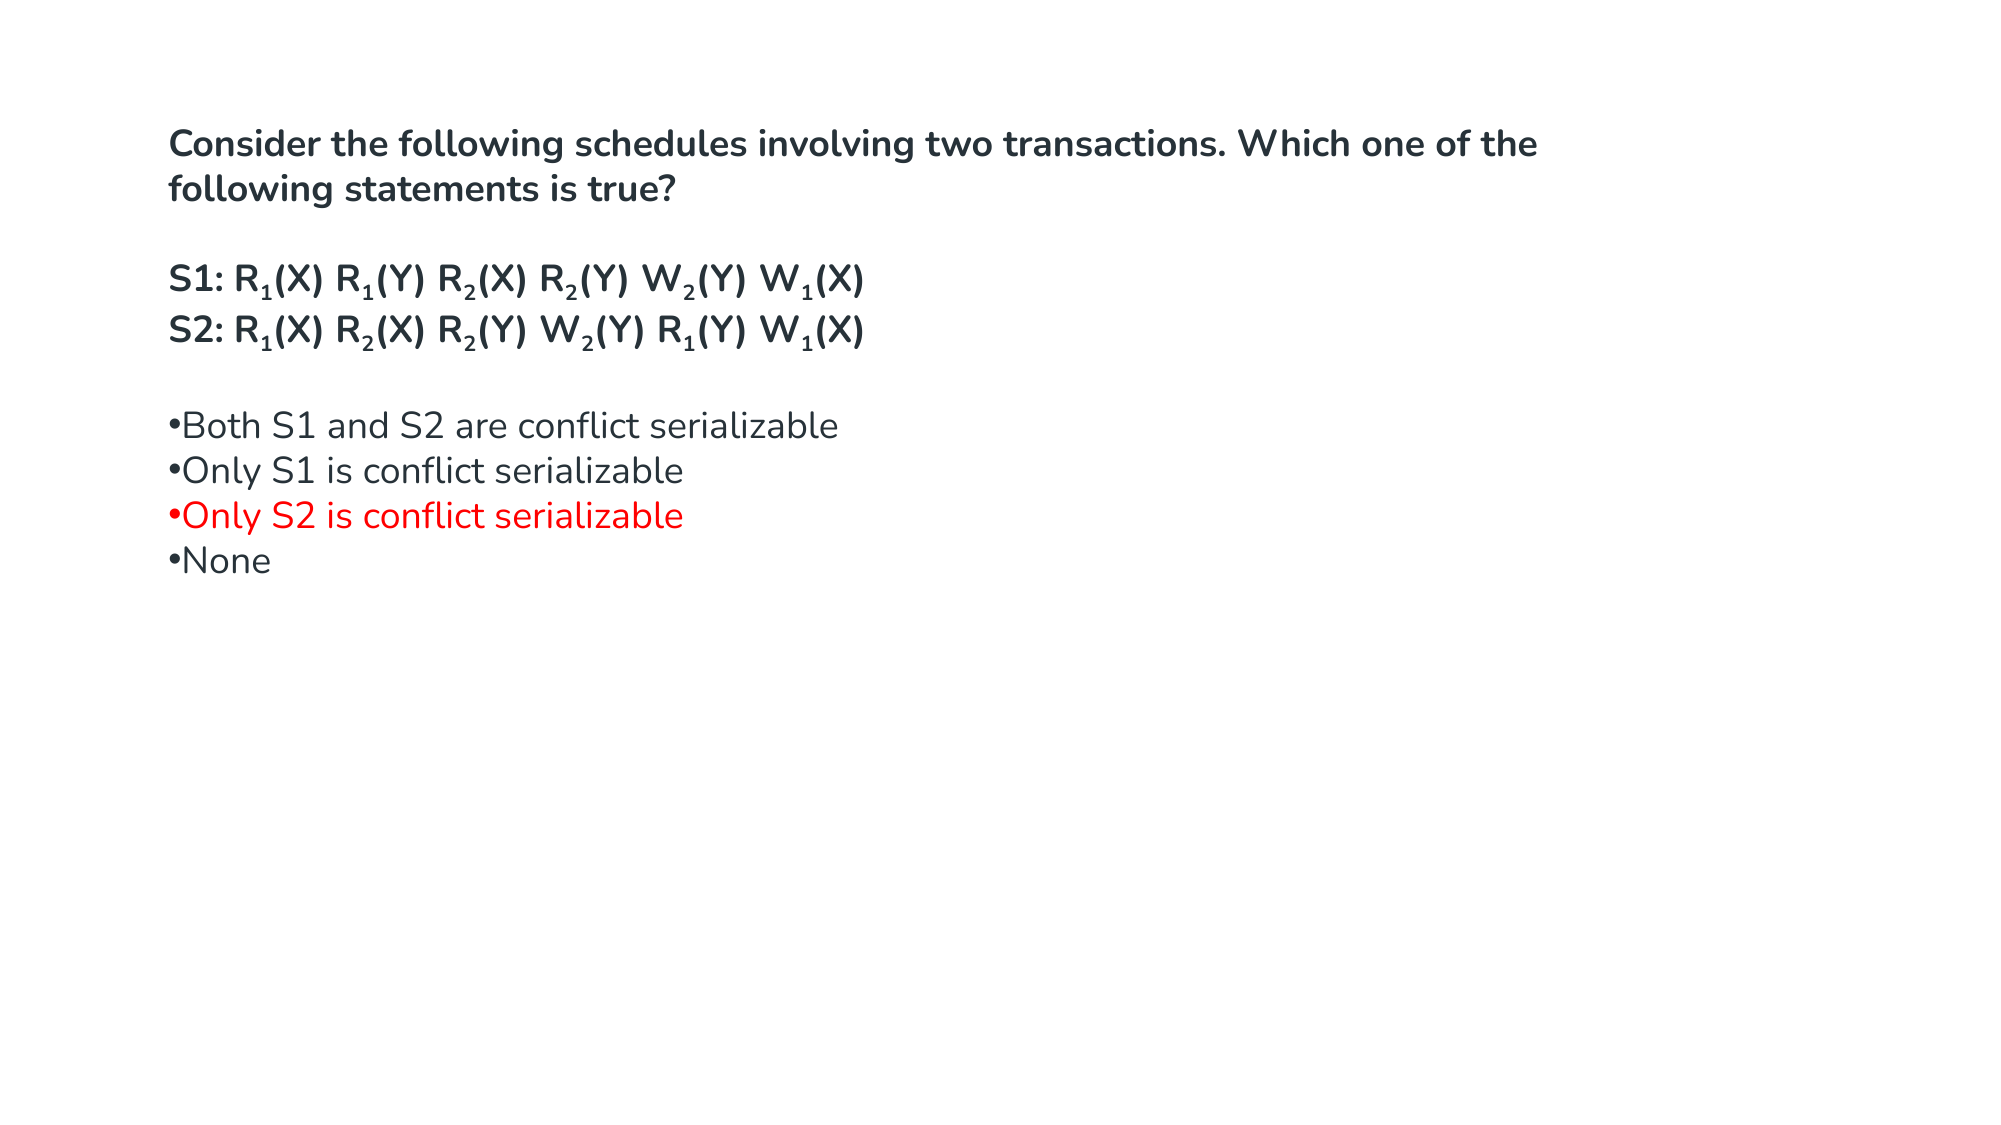

Consider the following schedules involving two transactions. Which one of the following statements is true?

S1: R1(X) R1(Y) R2(X) R2(Y) W2(Y) W1(X) 
S2: R1(X) R2(X) R2(Y) W2(Y) R1(Y) W1(X)

Both S1 and S2 are conflict serializable
Only S1 is conflict serializable
Only S2 is conflict serializable
None